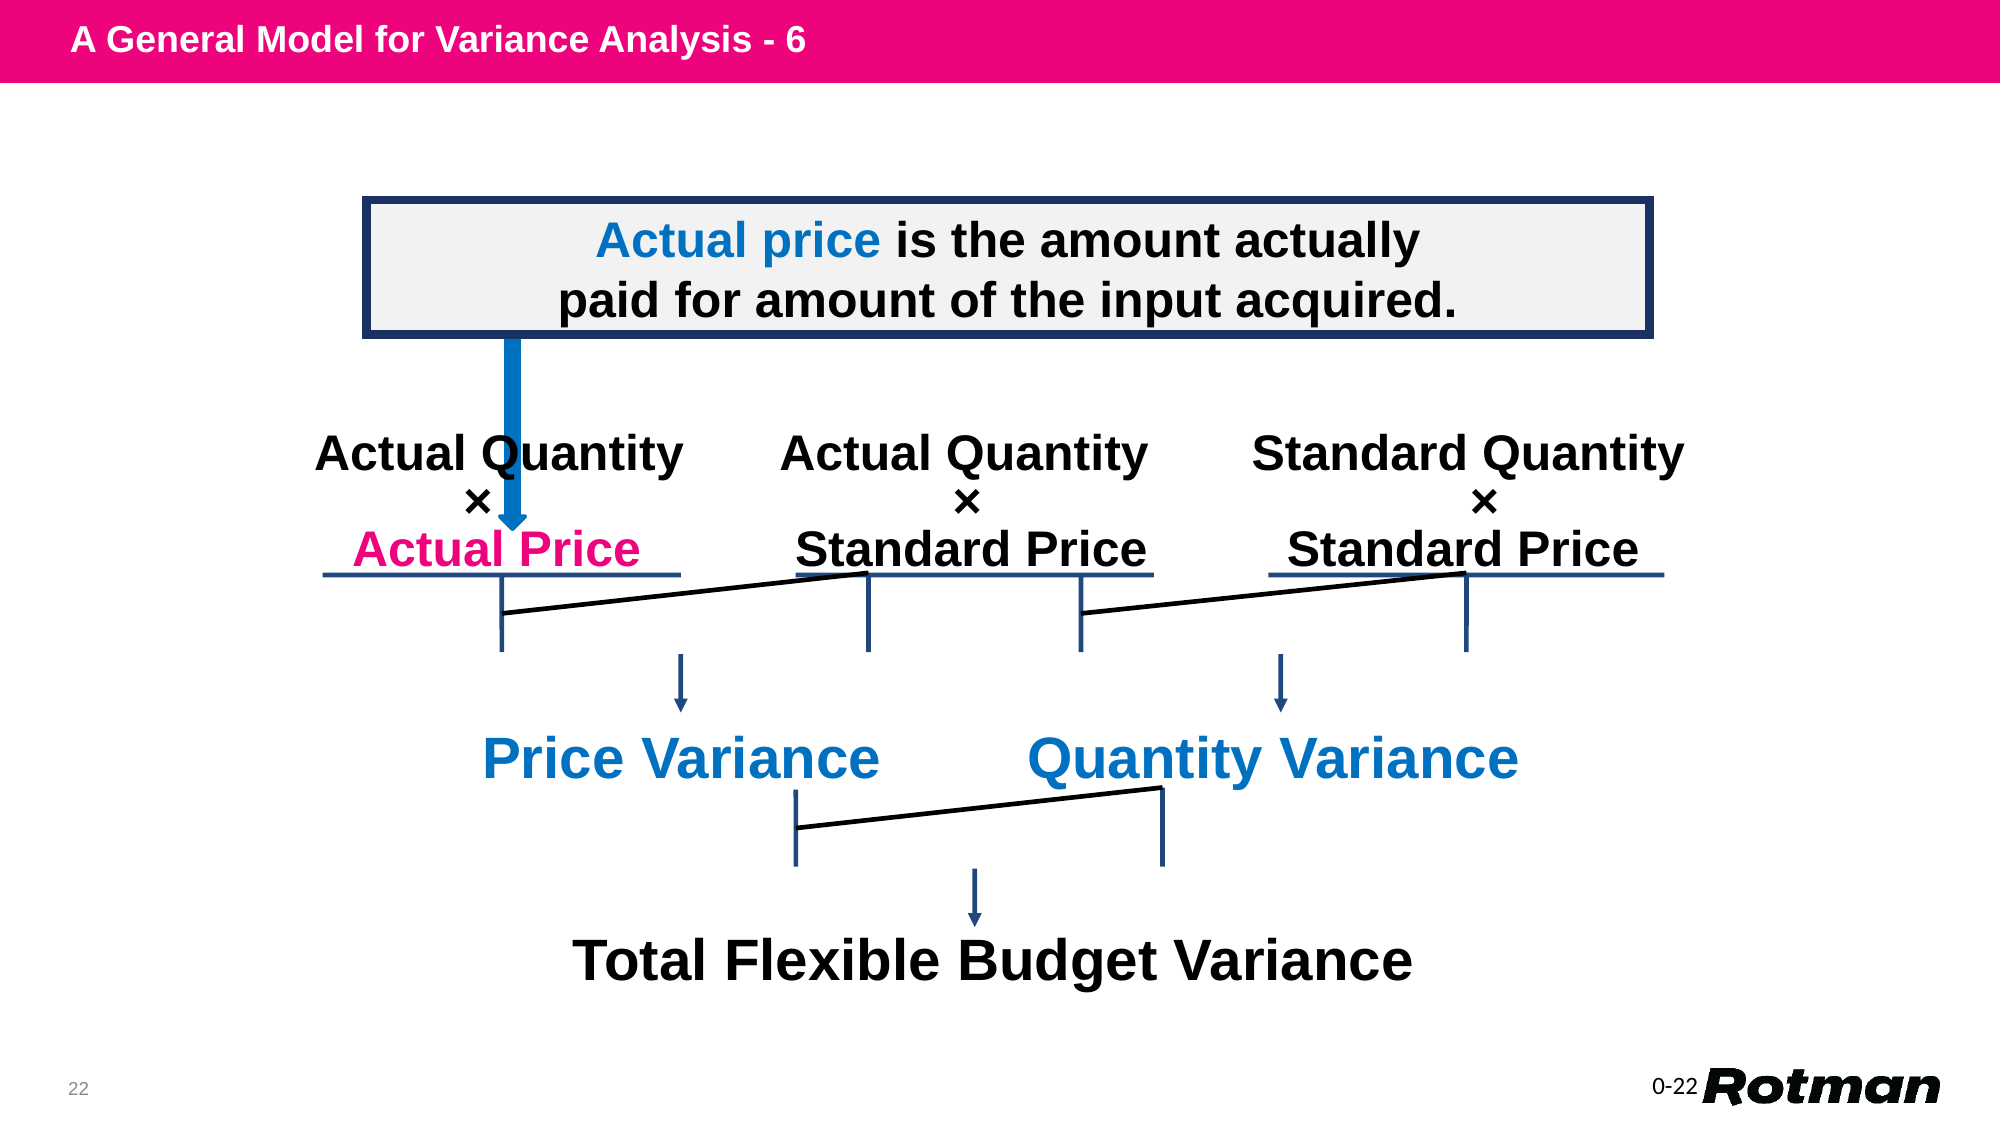

A General Model for Variance Analysis - 6
Actual price is the amount actually
paid for amount of the input acquired.

  Actual Quantity       Actual Quantity	    Standard Quantity
            ×                                 ×                                   ×
    Actual Price           Standard Price          Standard Price

Quantity Variance
Price Variance

Total Flexible Budget Variance
0-22
22